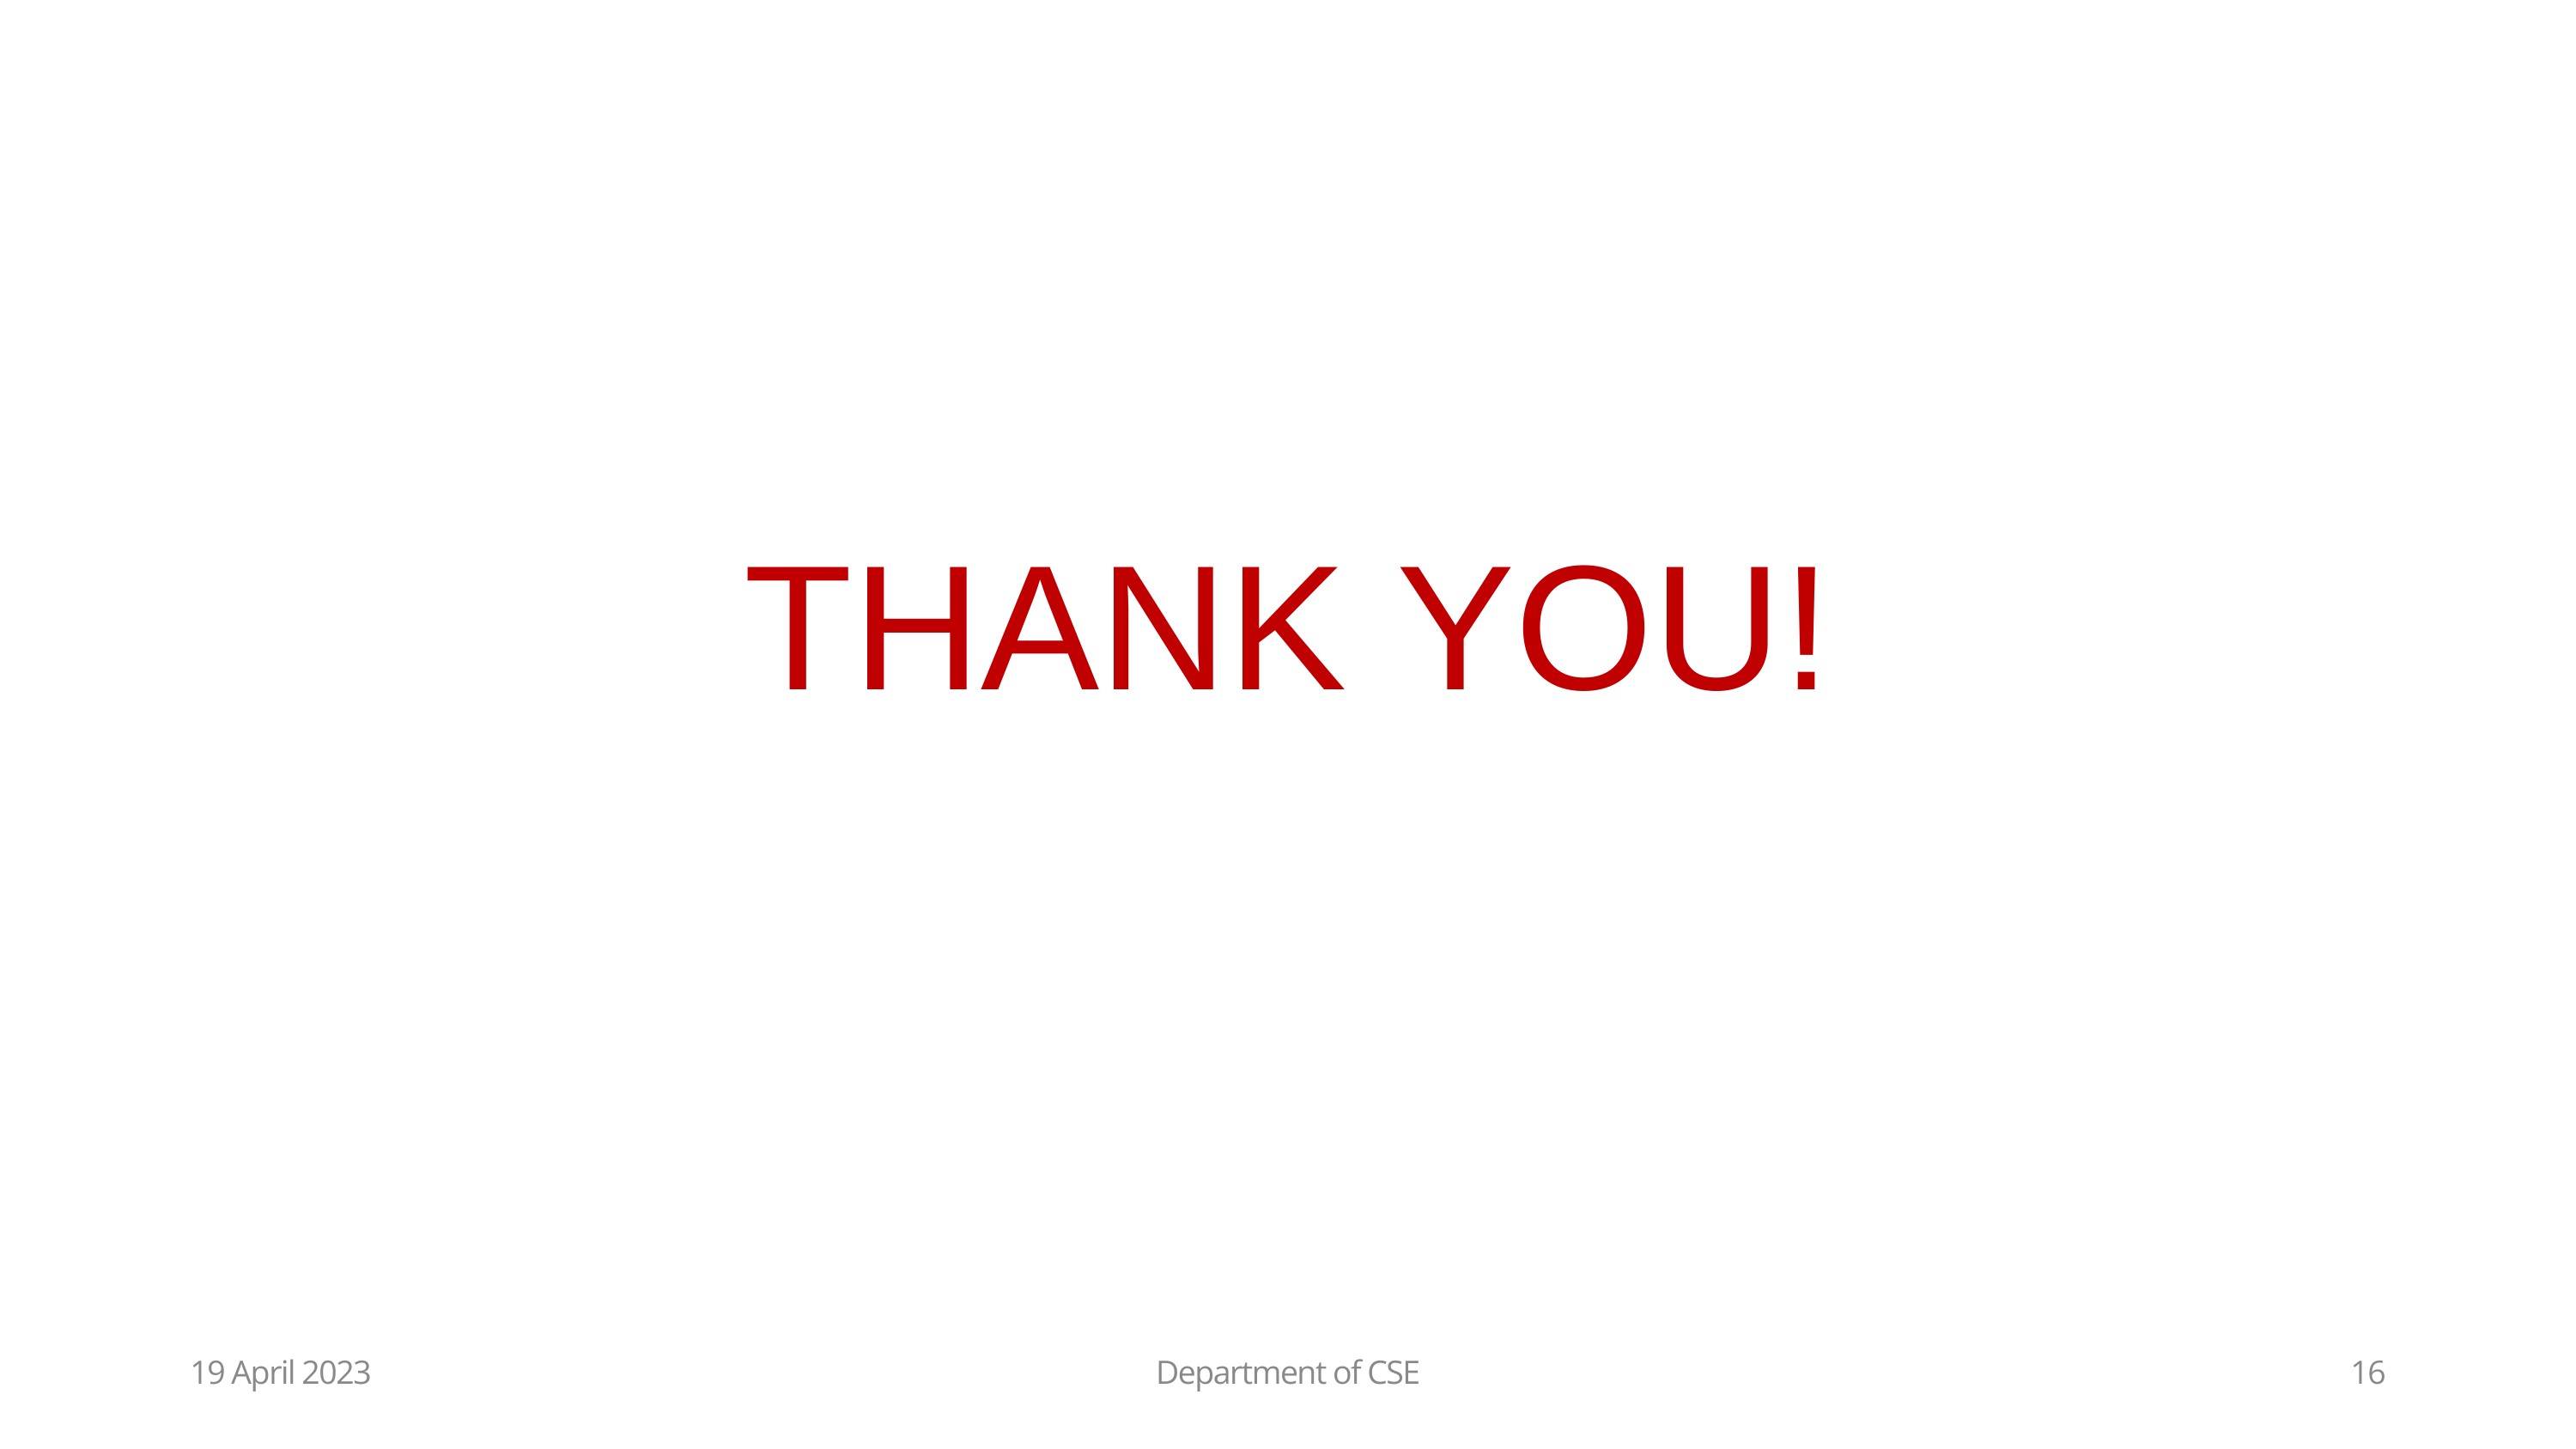

THANK YOU!
19 April 2023
Department of CSE
16